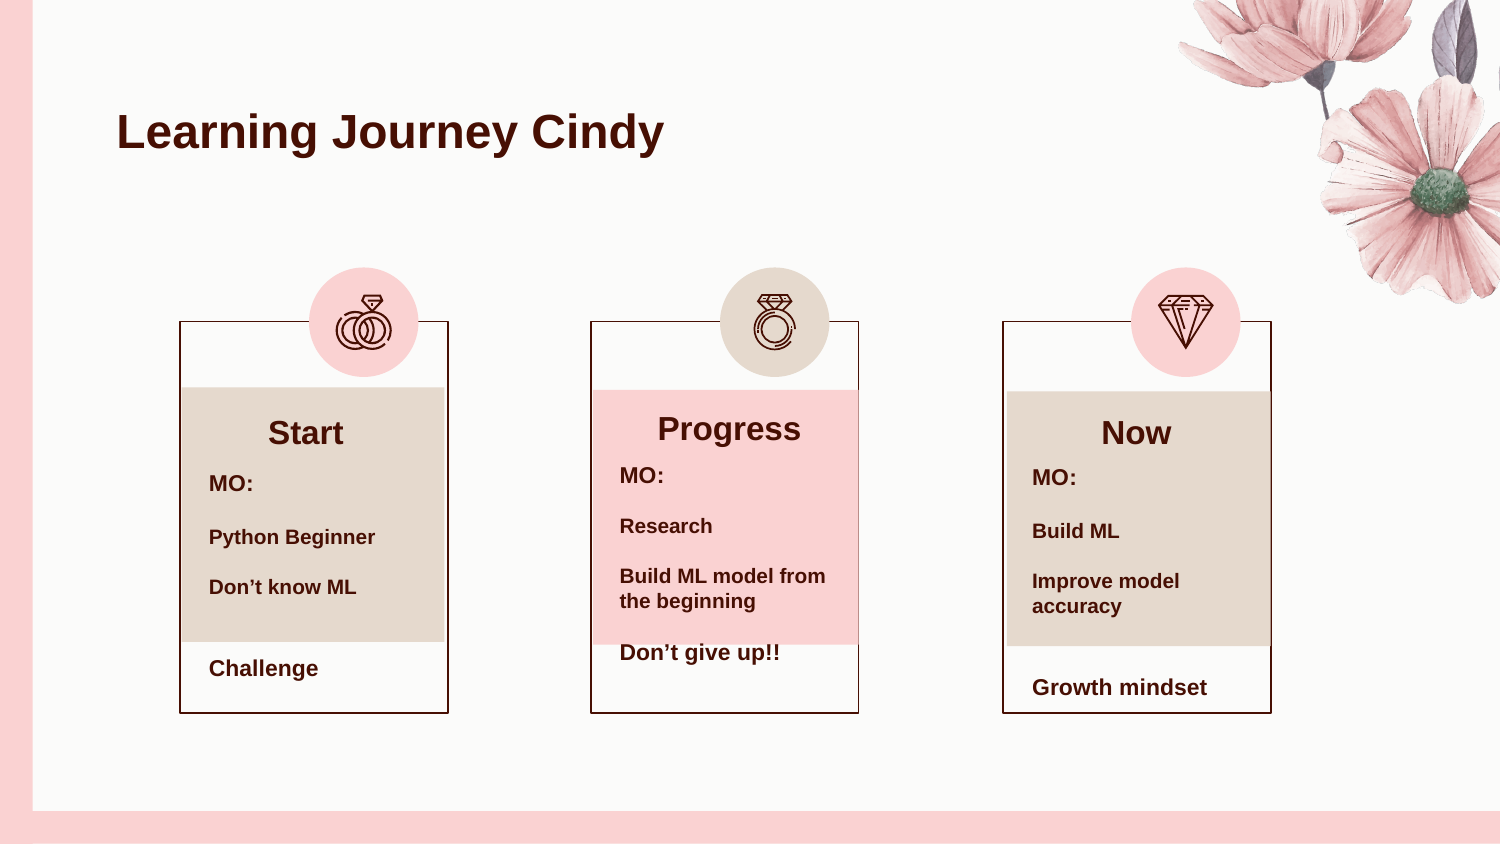

# Learning Journey Cindy

Progress

Start
Now
MO:

Research

Build ML model from the beginning

Don’t give up!!

MO:

Build ML

Improve model accuracy

Growth mindset

MO:
Python Beginner
Don’t know ML
Challenge